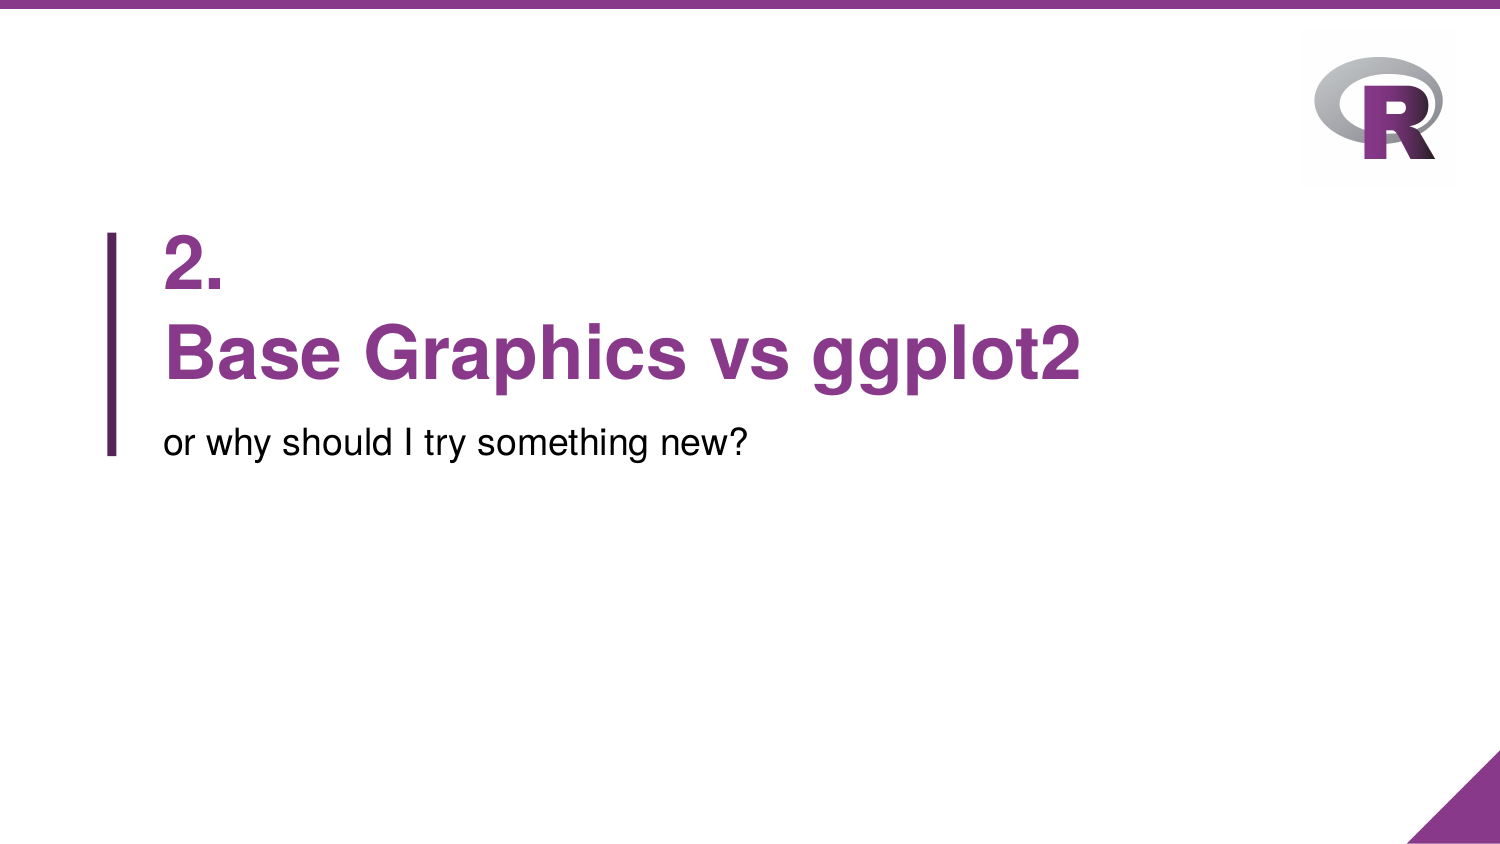

# 2.
Base Graphics vs ggplot2
or why should I try something new?